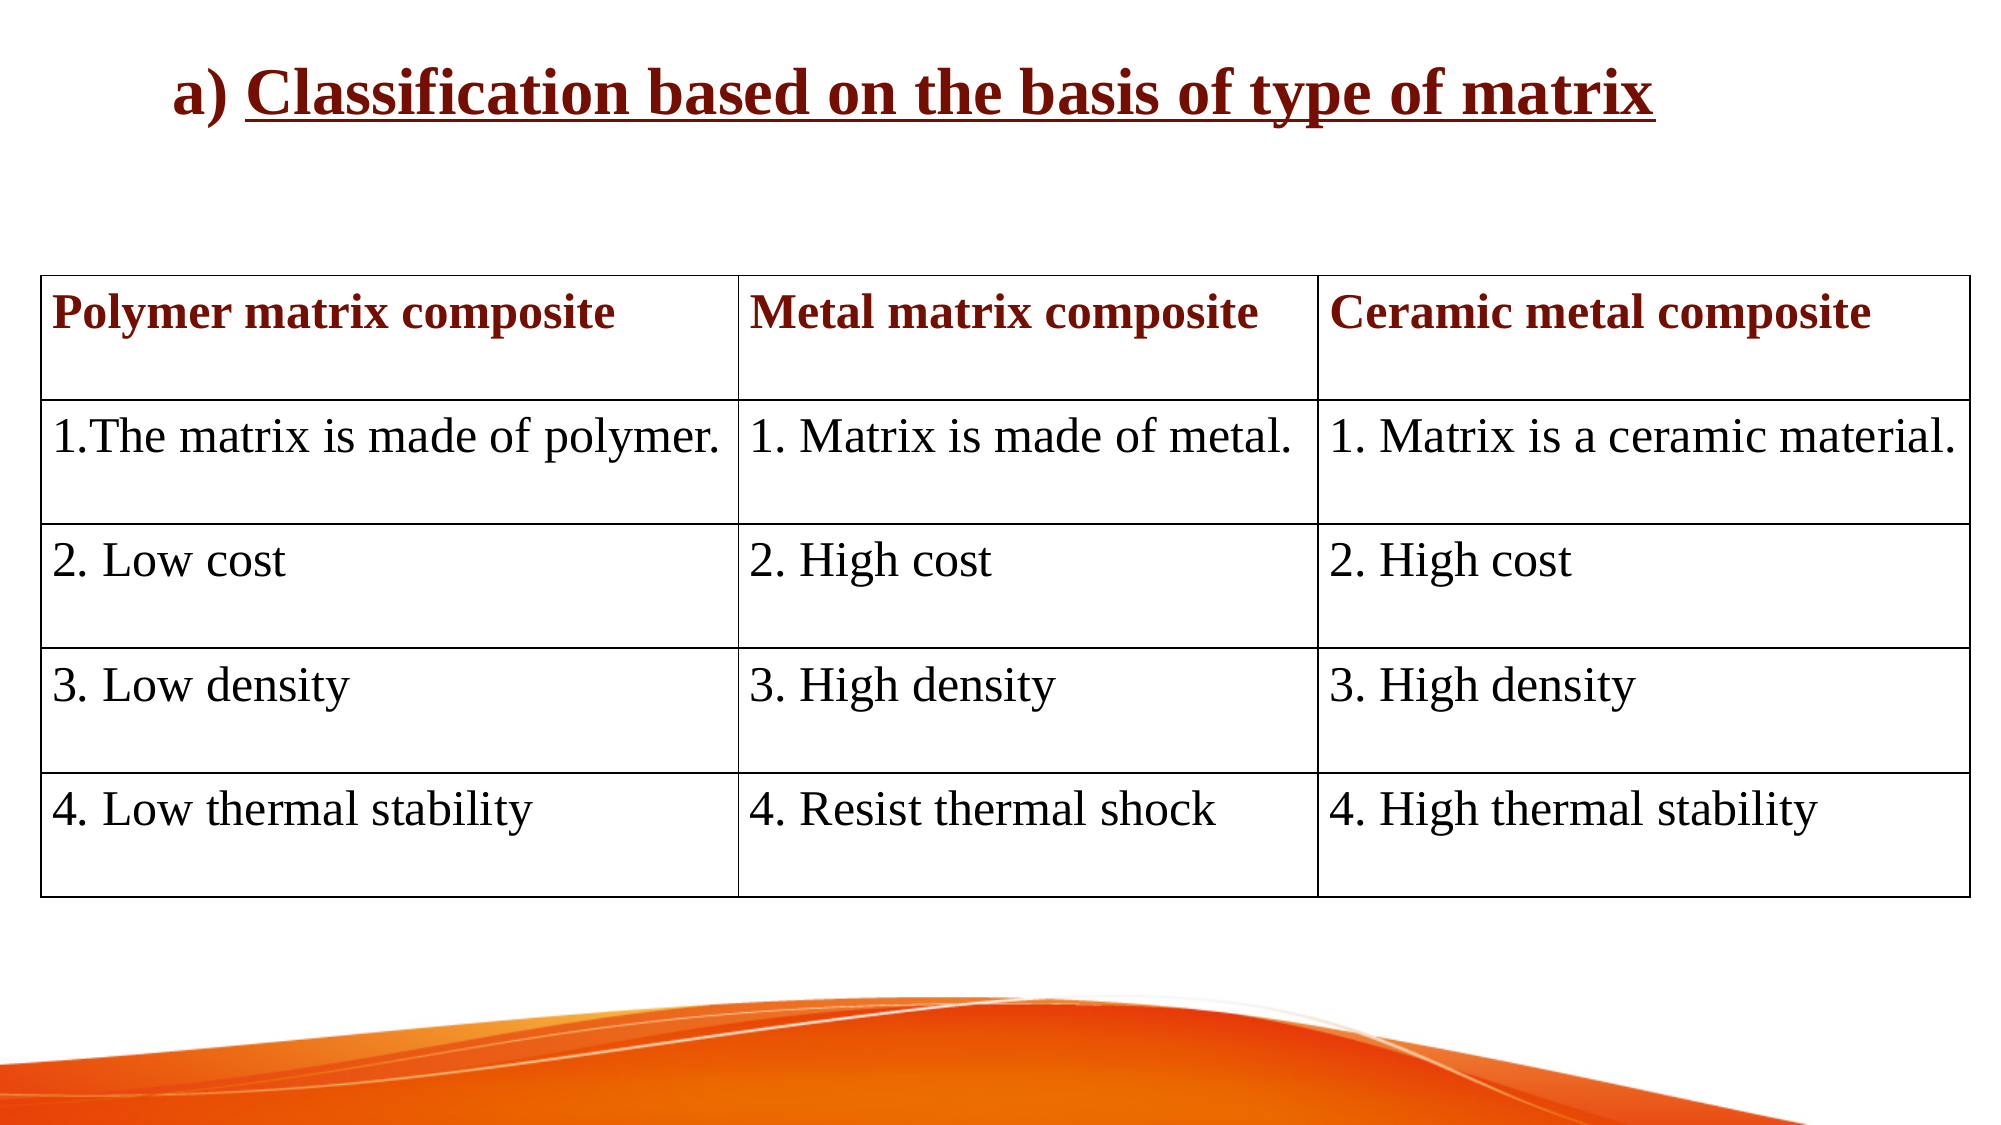

a) Classification based on the basis of type of matrix

| Polymer matrix composite | Metal matrix composite | Ceramic metal composite |
| --- | --- | --- |
| 1.The matrix is made of polymer. | 1. Matrix is made of metal. | 1. Matrix is a ceramic material. |
| 2. Low cost | 2. High cost | 2. High cost |
| 3. Low density | 3. High density | 3. High density |
| 4. Low thermal stability | 4. Resist thermal shock | 4. High thermal stability |